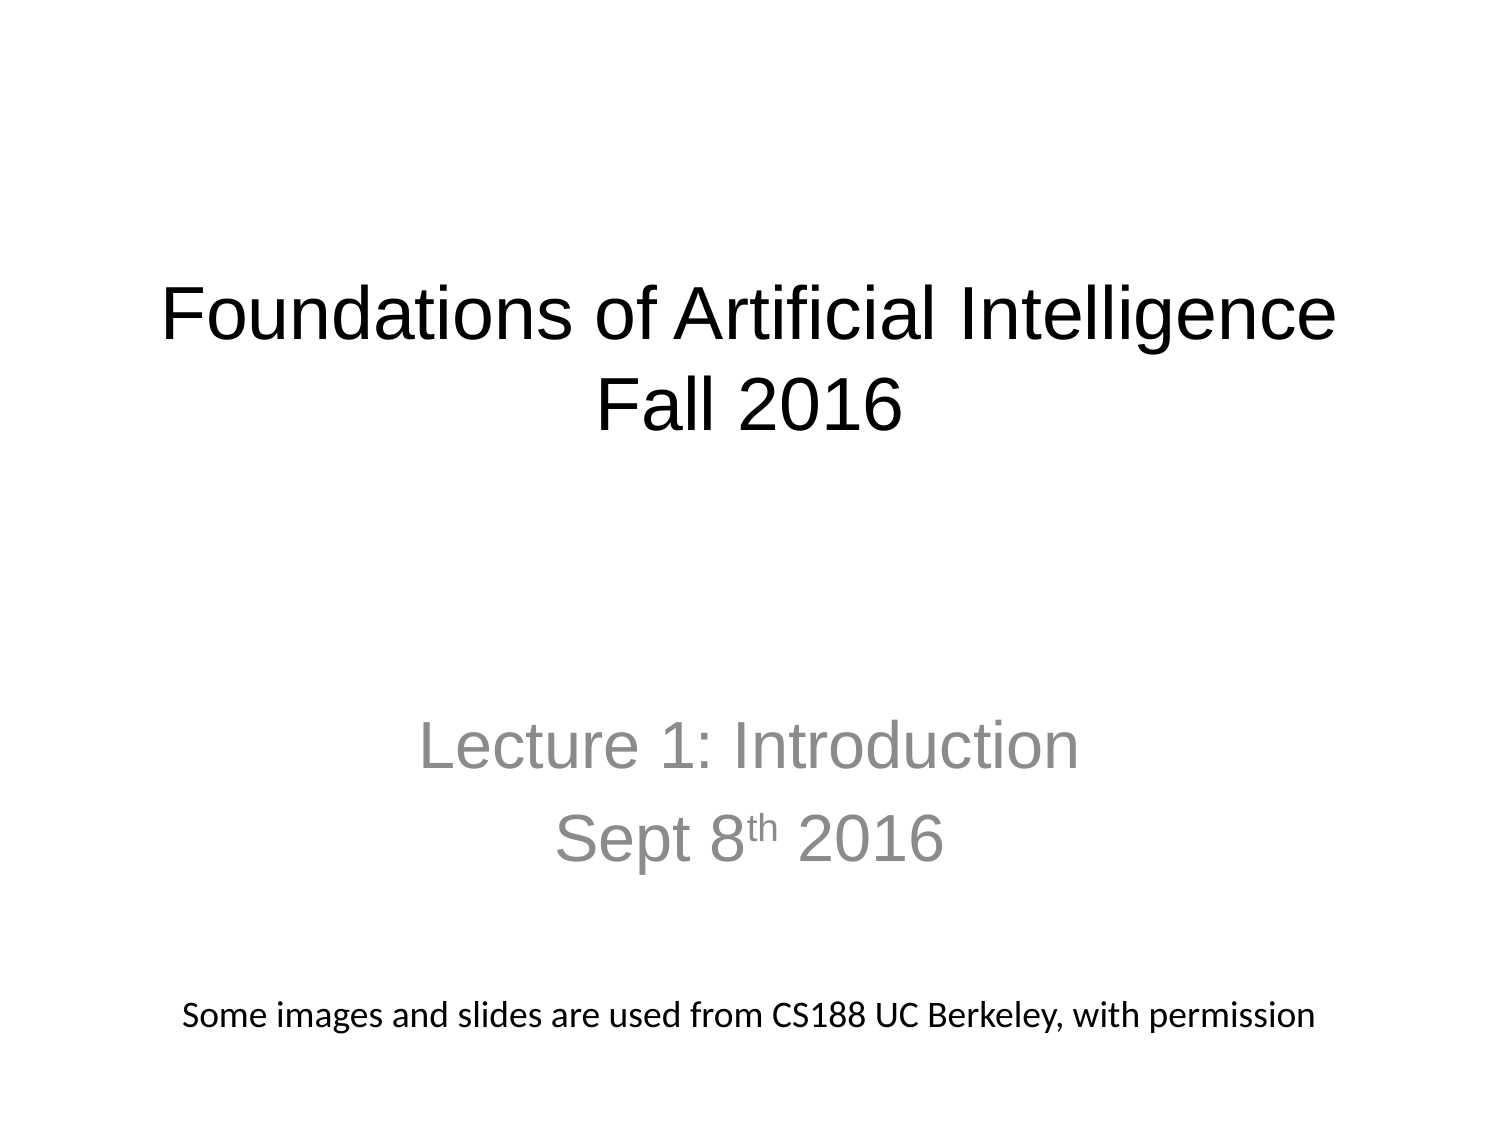

# Foundations of Artificial Intelligence Fall 2016
Lecture 1: Introduction
Sept 8th 2016

Some images and slides are used from CS188 UC Berkeley, with permission